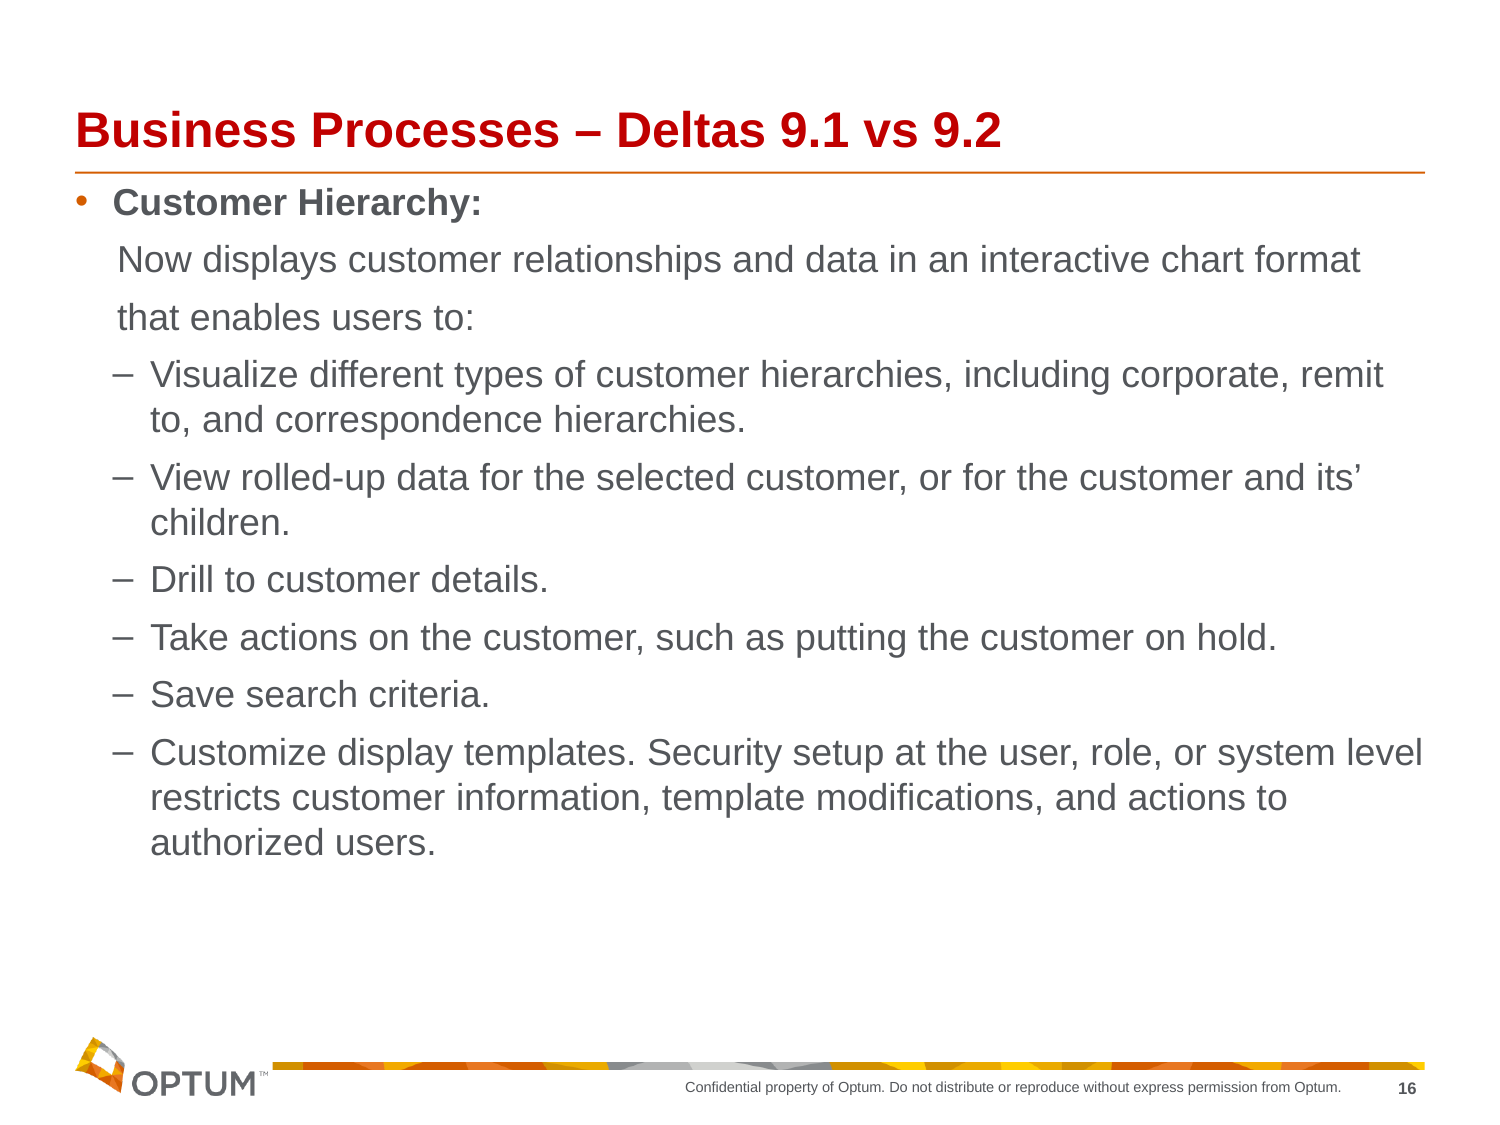

# Business Processes – Deltas 9.1 vs 9.2
Customer Hierarchy:
    Now displays customer relationships and data in an interactive chart format
    that enables users to:
Visualize different types of customer hierarchies, including corporate, remit to, and correspondence hierarchies.
View rolled-up data for the selected customer, or for the customer and its’ children.
Drill to customer details.
Take actions on the customer, such as putting the customer on hold.
Save search criteria.
Customize display templates. Security setup at the user, role, or system level restricts customer information, template modifications, and actions to authorized users.